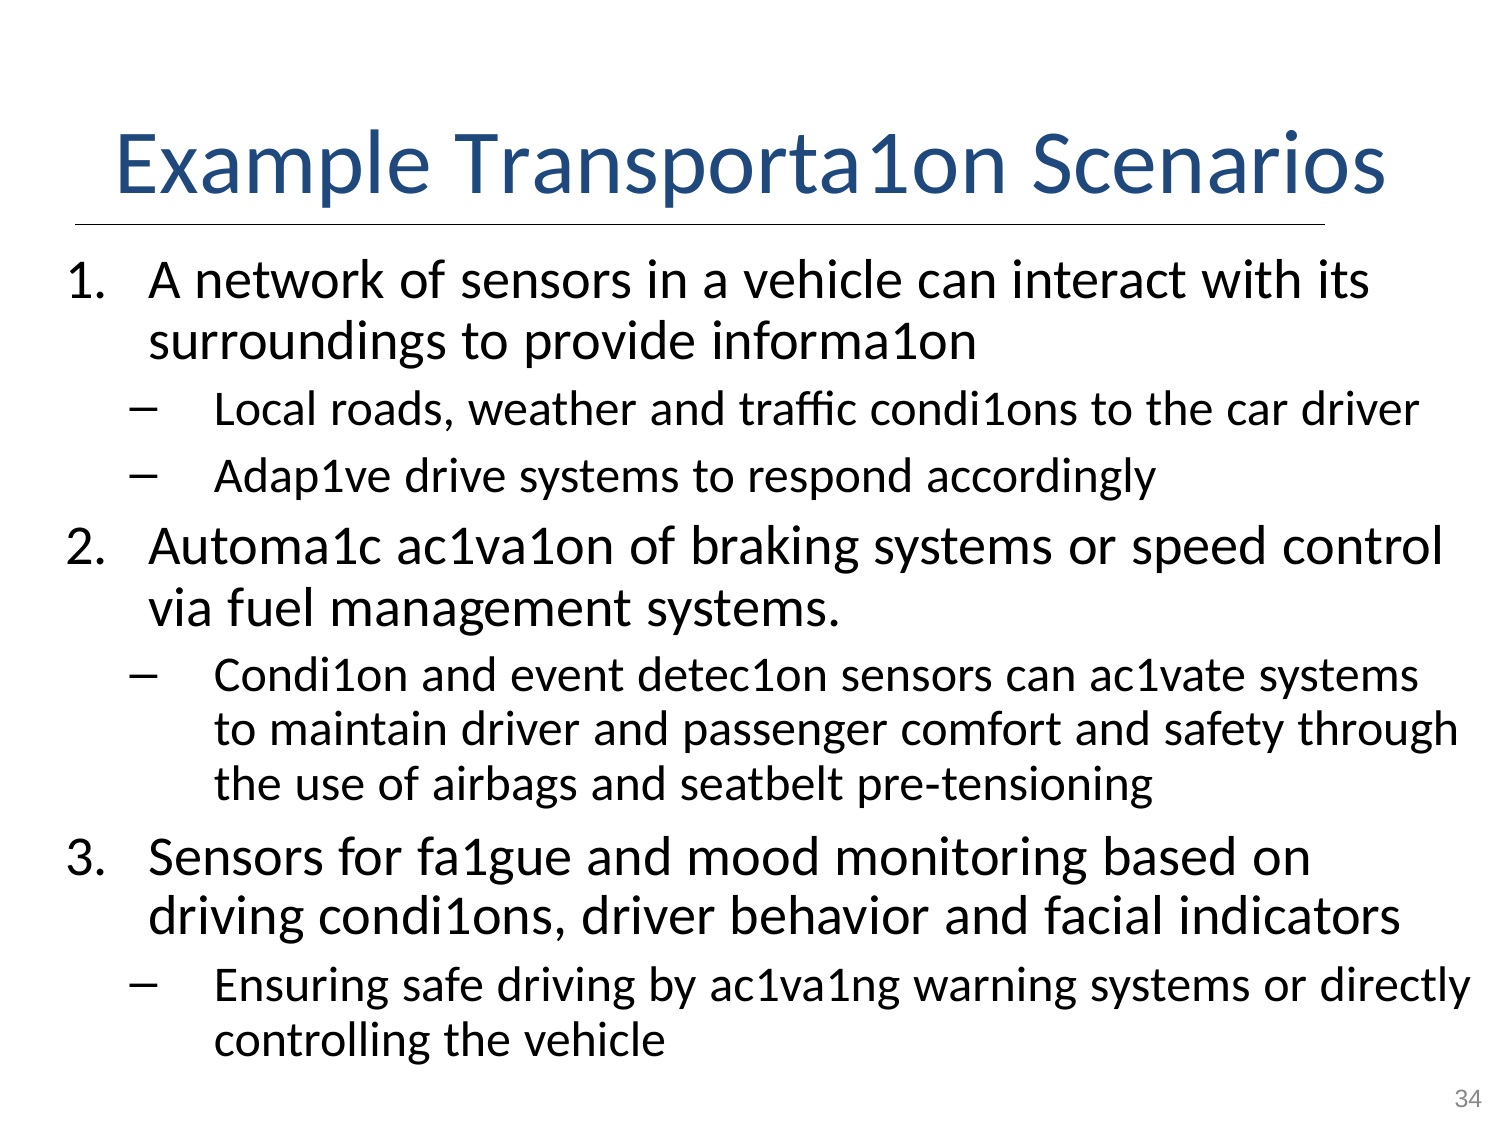

# Example Transporta1on Scenarios

A network of sensors in a vehicle can interact with its surroundings to provide informa1on
Local roads, weather and traﬃc condi1ons to the car driver
Adap1ve drive systems to respond accordingly
Automa1c ac1va1on of braking systems or speed control via fuel management systems.
Condi1on and event detec1on sensors can ac1vate systems to maintain driver and passenger comfort and safety through the use of airbags and seatbelt pre‐tensioning
Sensors for fa1gue and mood monitoring based on driving condi1ons, driver behavior and facial indicators
Ensuring safe driving by ac1va1ng warning systems or directly controlling the vehicle
34